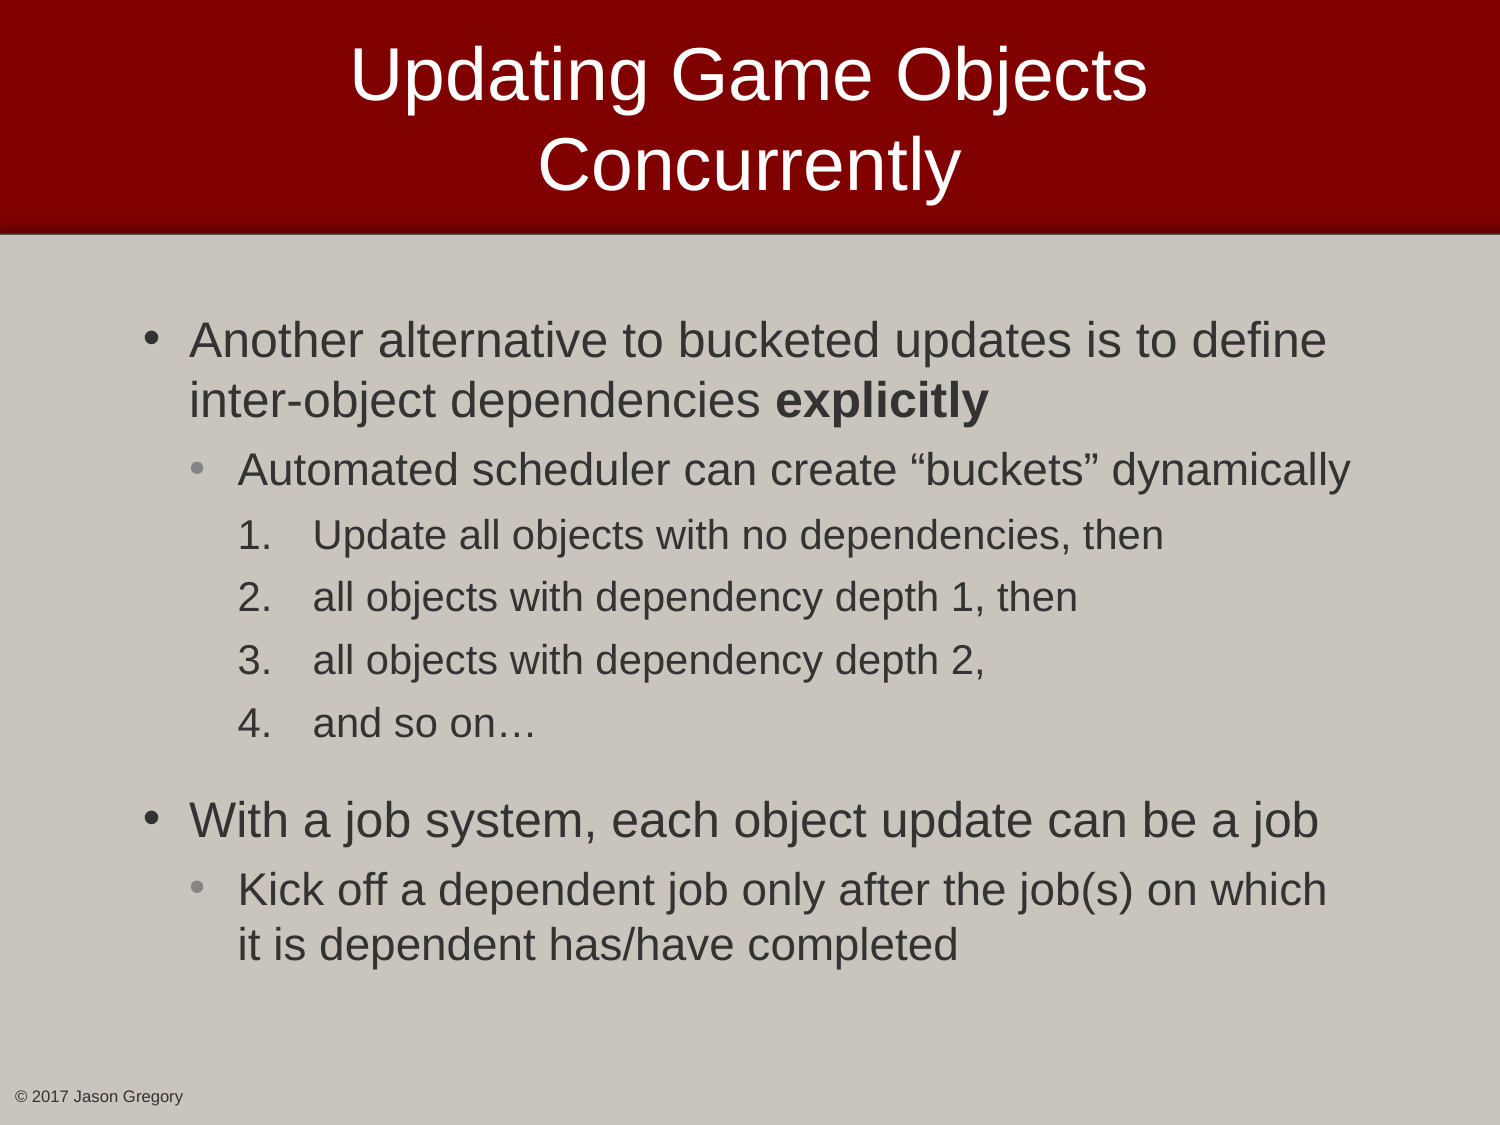

# Updating Game Objects Concurrently
Another alternative to bucketed updates is to define inter-object dependencies explicitly
Automated scheduler can create “buckets” dynamically
Update all objects with no dependencies, then
all objects with dependency depth 1, then
all objects with dependency depth 2,
and so on…
With a job system, each object update can be a job
Kick off a dependent job only after the job(s) on which it is dependent has/have completed
© 2017 Jason Gregory